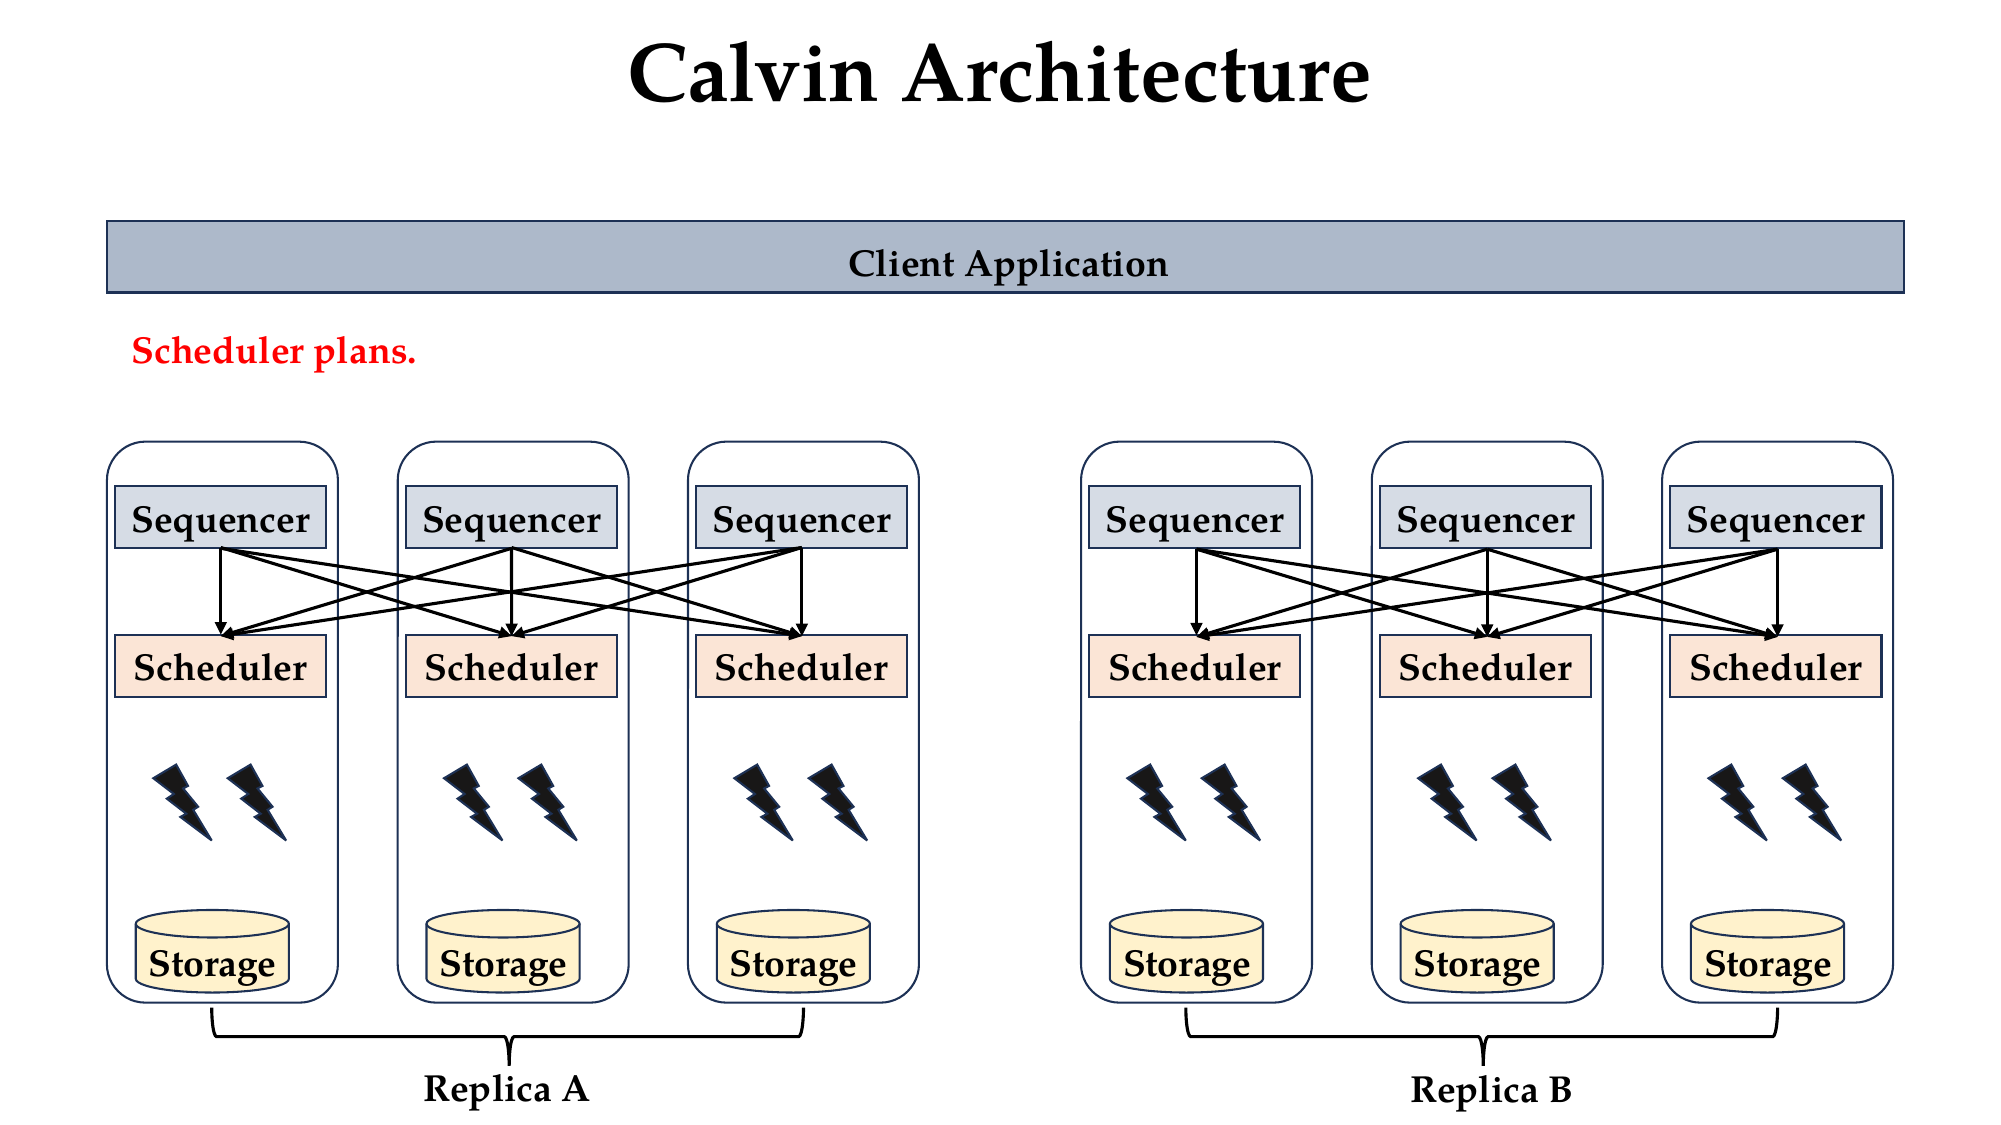

# Calvin Architecture

Client Application
Scheduler plans.

Sequencer

Scheduler

Storage

Sequencer

Scheduler

Storage

Sequencer

Scheduler

Storage

Sequencer

Scheduler

Storage

Sequencer

Scheduler

Storage

Sequencer

Scheduler

Storage

Replica A
Replica B